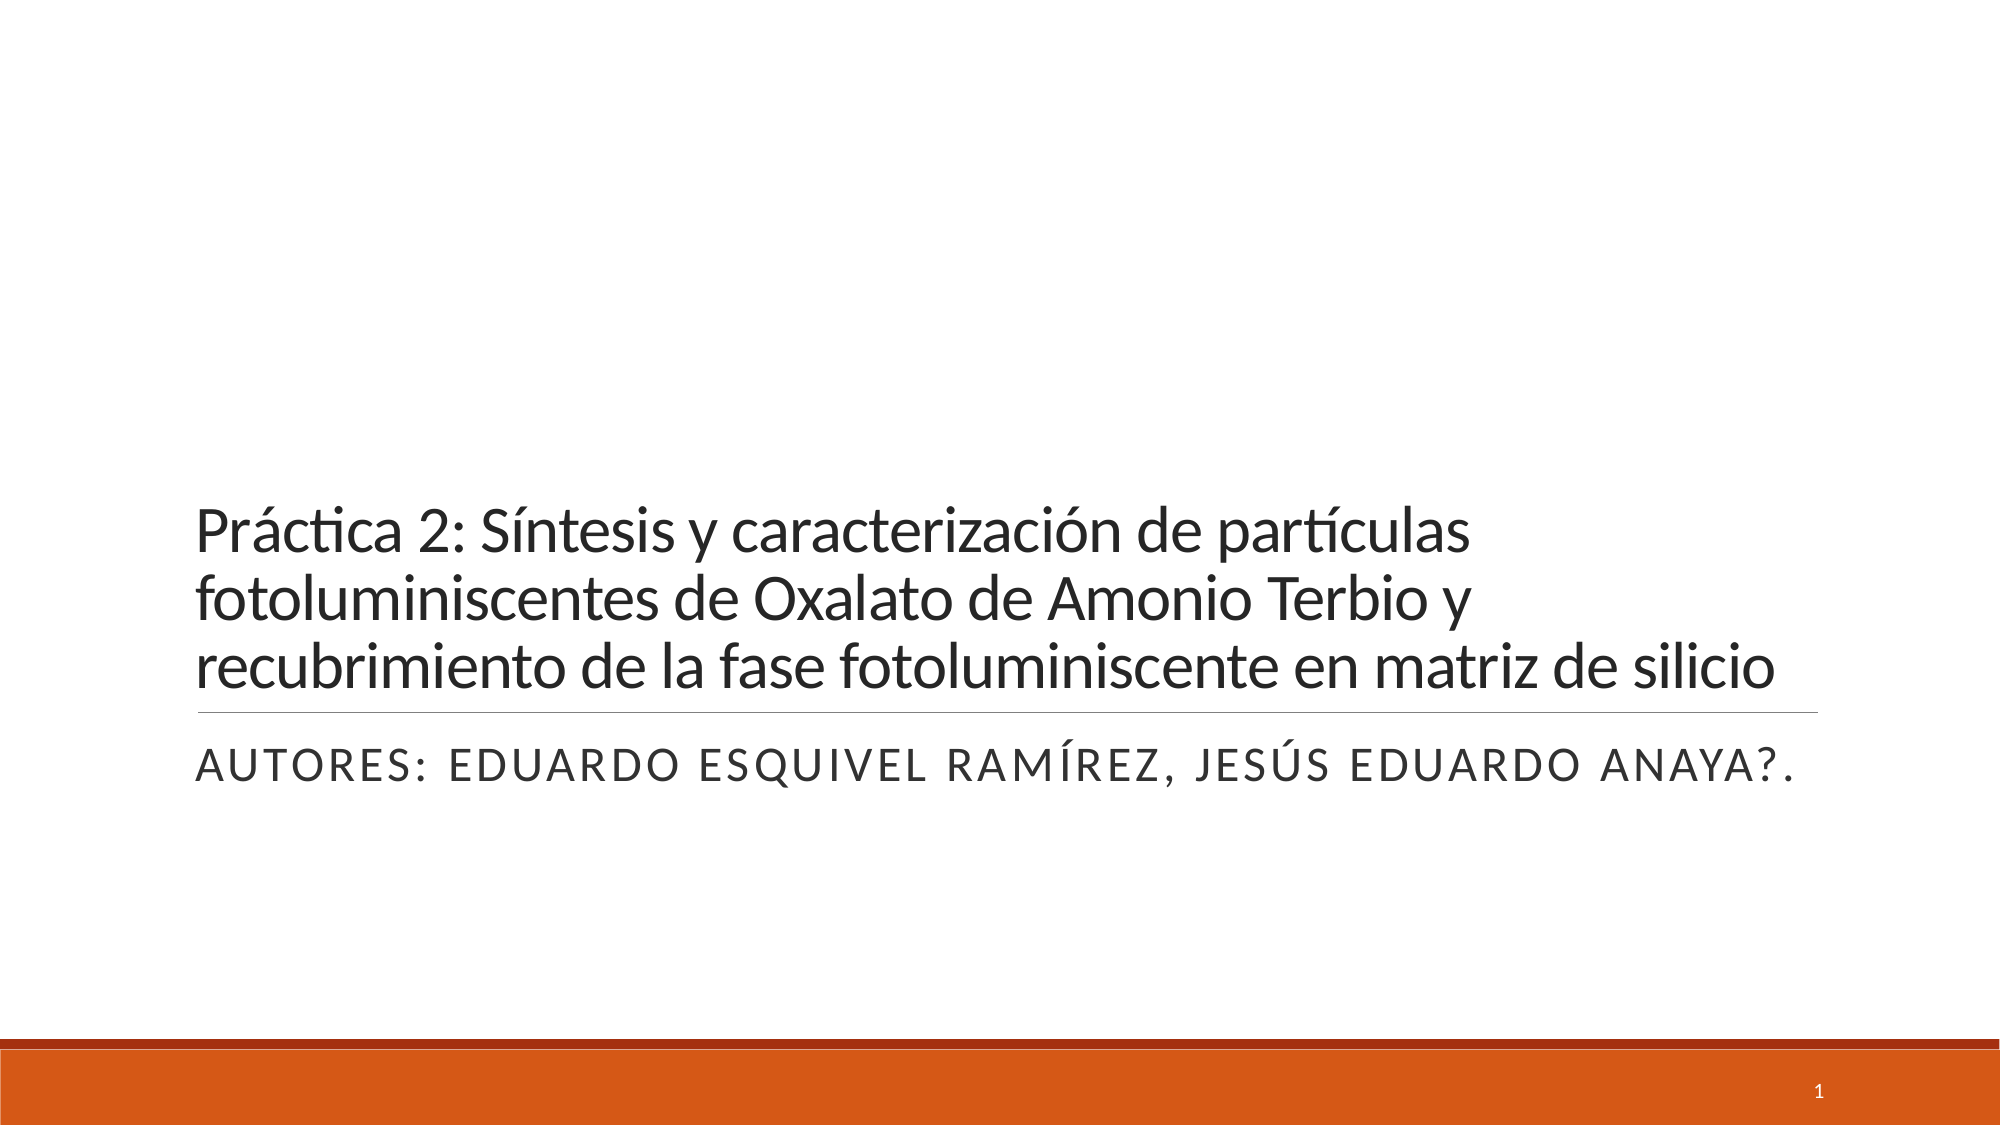

# Práctica 2: Síntesis y caracterización de partículas fotoluminiscentes de Oxalato de Amonio Terbio y recubrimiento de la fase fotoluminiscente en matriz de silicio
Autores: EDUARDO ESQUIVEL RAMÍREZ, Jesús Eduardo Anaya?.
1